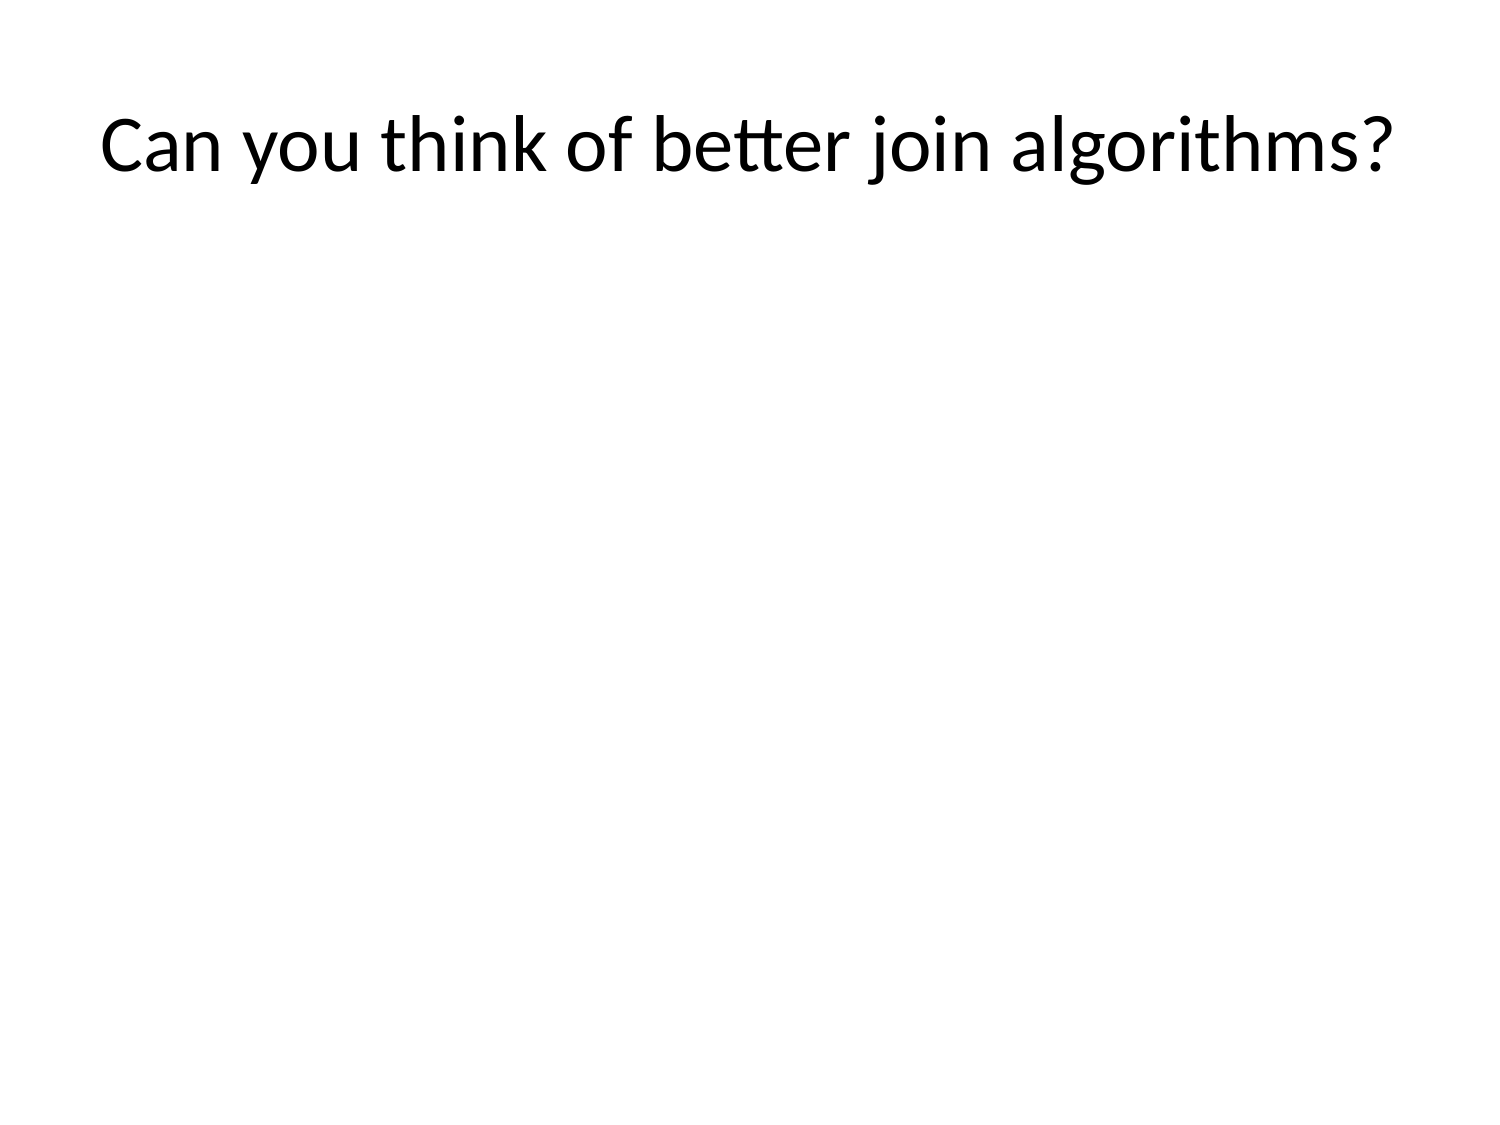

# Can you think of better join algorithms?